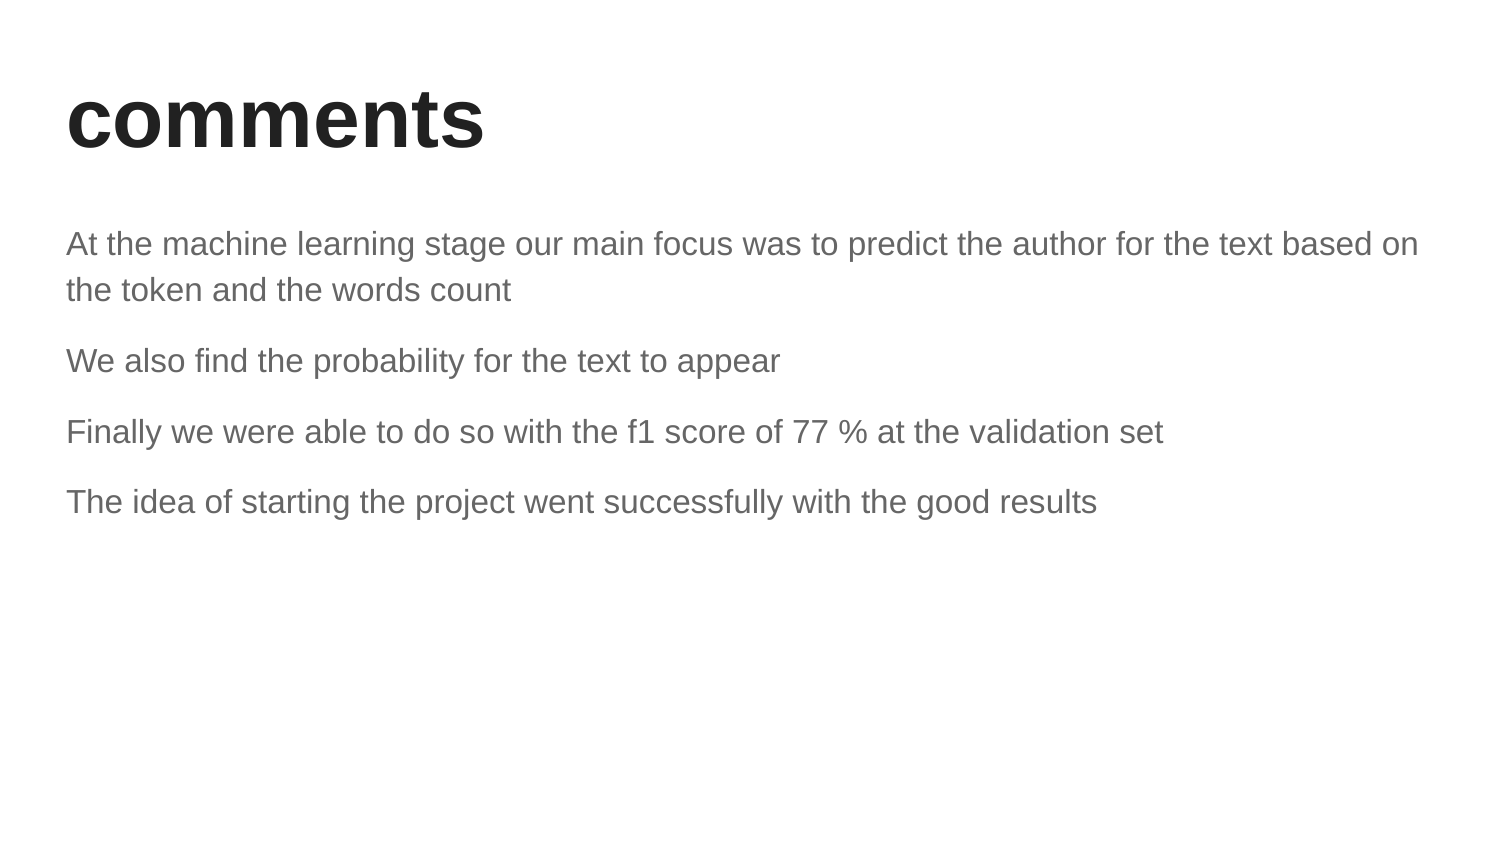

# comments
At the machine learning stage our main focus was to predict the author for the text based on the token and the words count
We also find the probability for the text to appear
Finally we were able to do so with the f1 score of 77 % at the validation set
The idea of starting the project went successfully with the good results